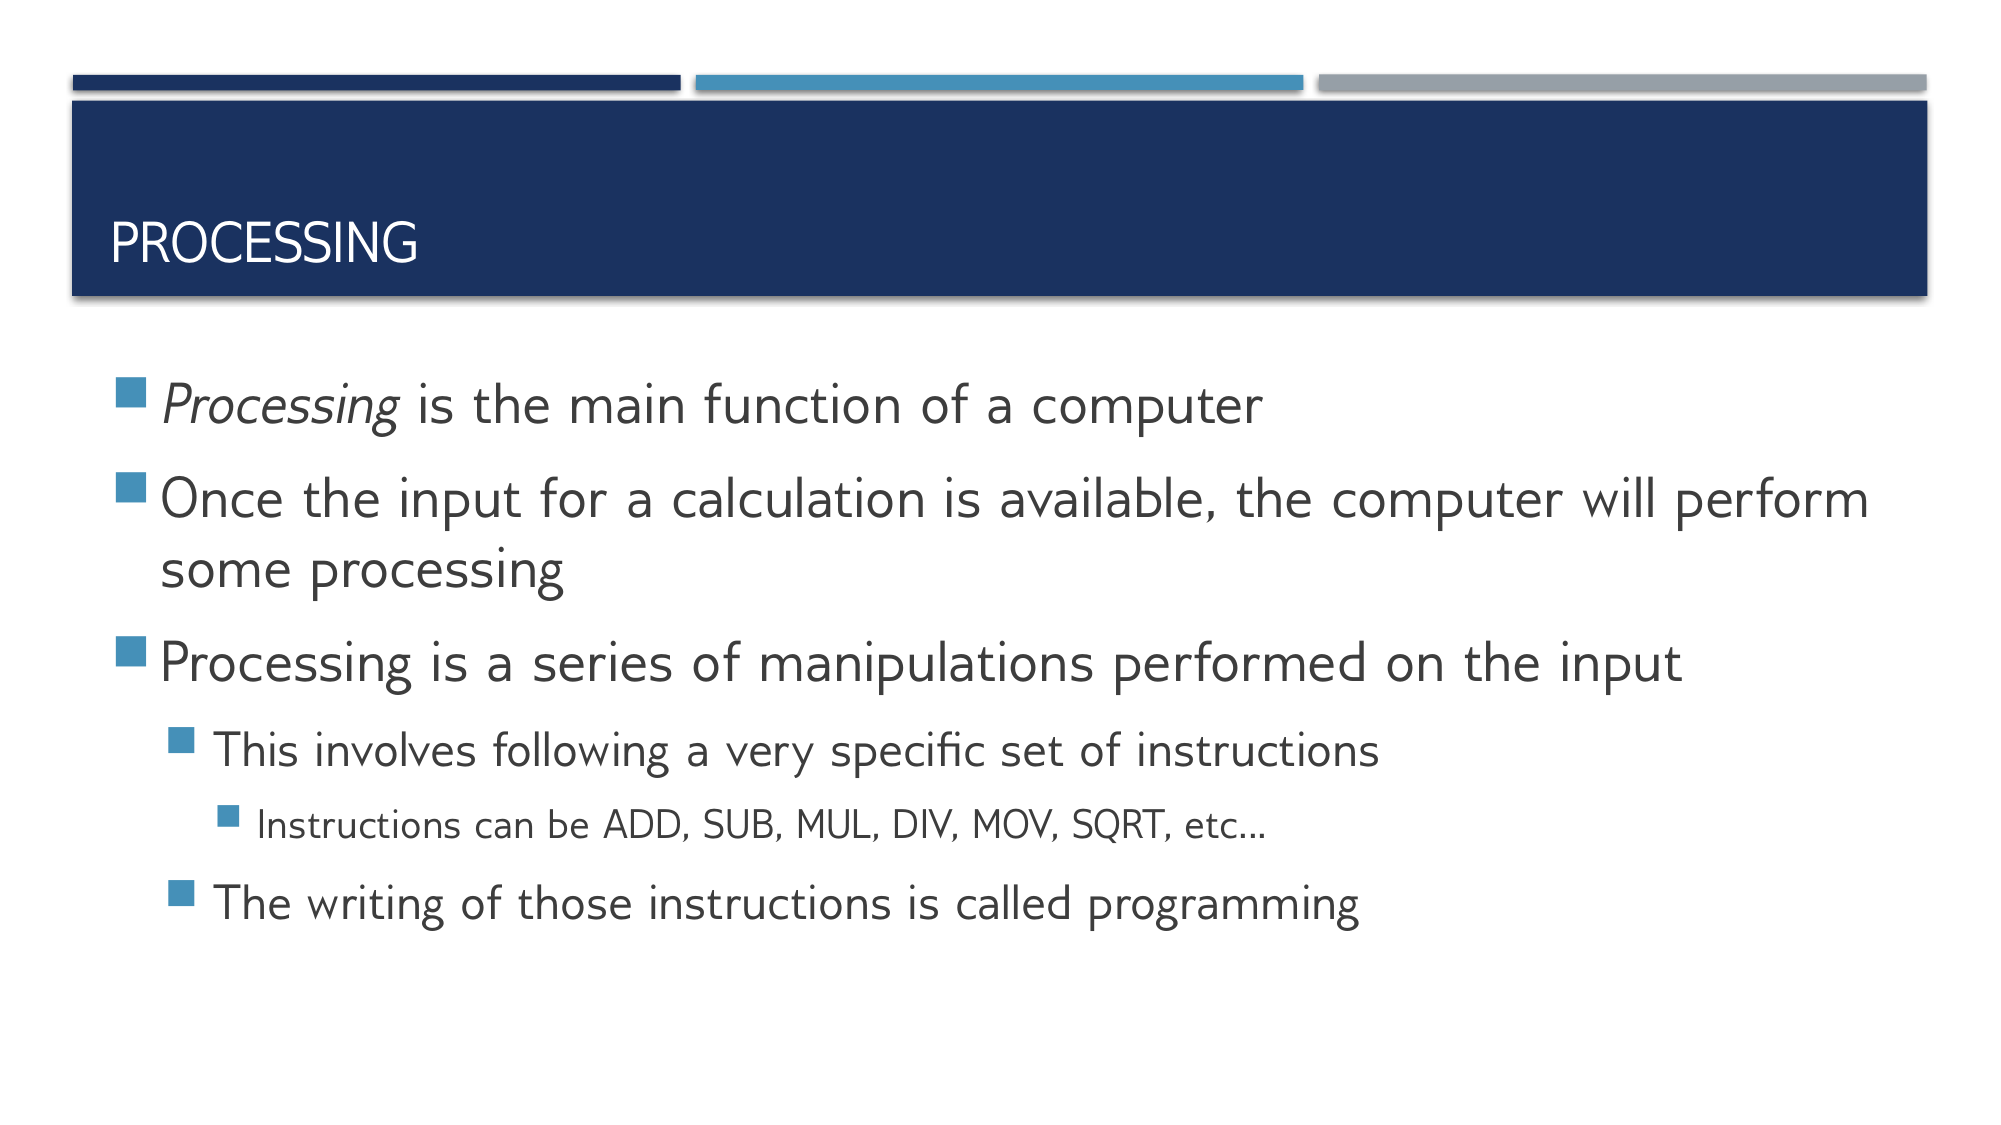

# PROCESSING
Processing is the main function of a computer
Once the input for a calculation is available, the computer will perform some processing
Processing is a series of manipulations performed on the input
This involves following a very specific set of instructions
Instructions can be ADD, SUB, MUL, DIV, MOV, SQRT, etc...
The writing of those instructions is called programming